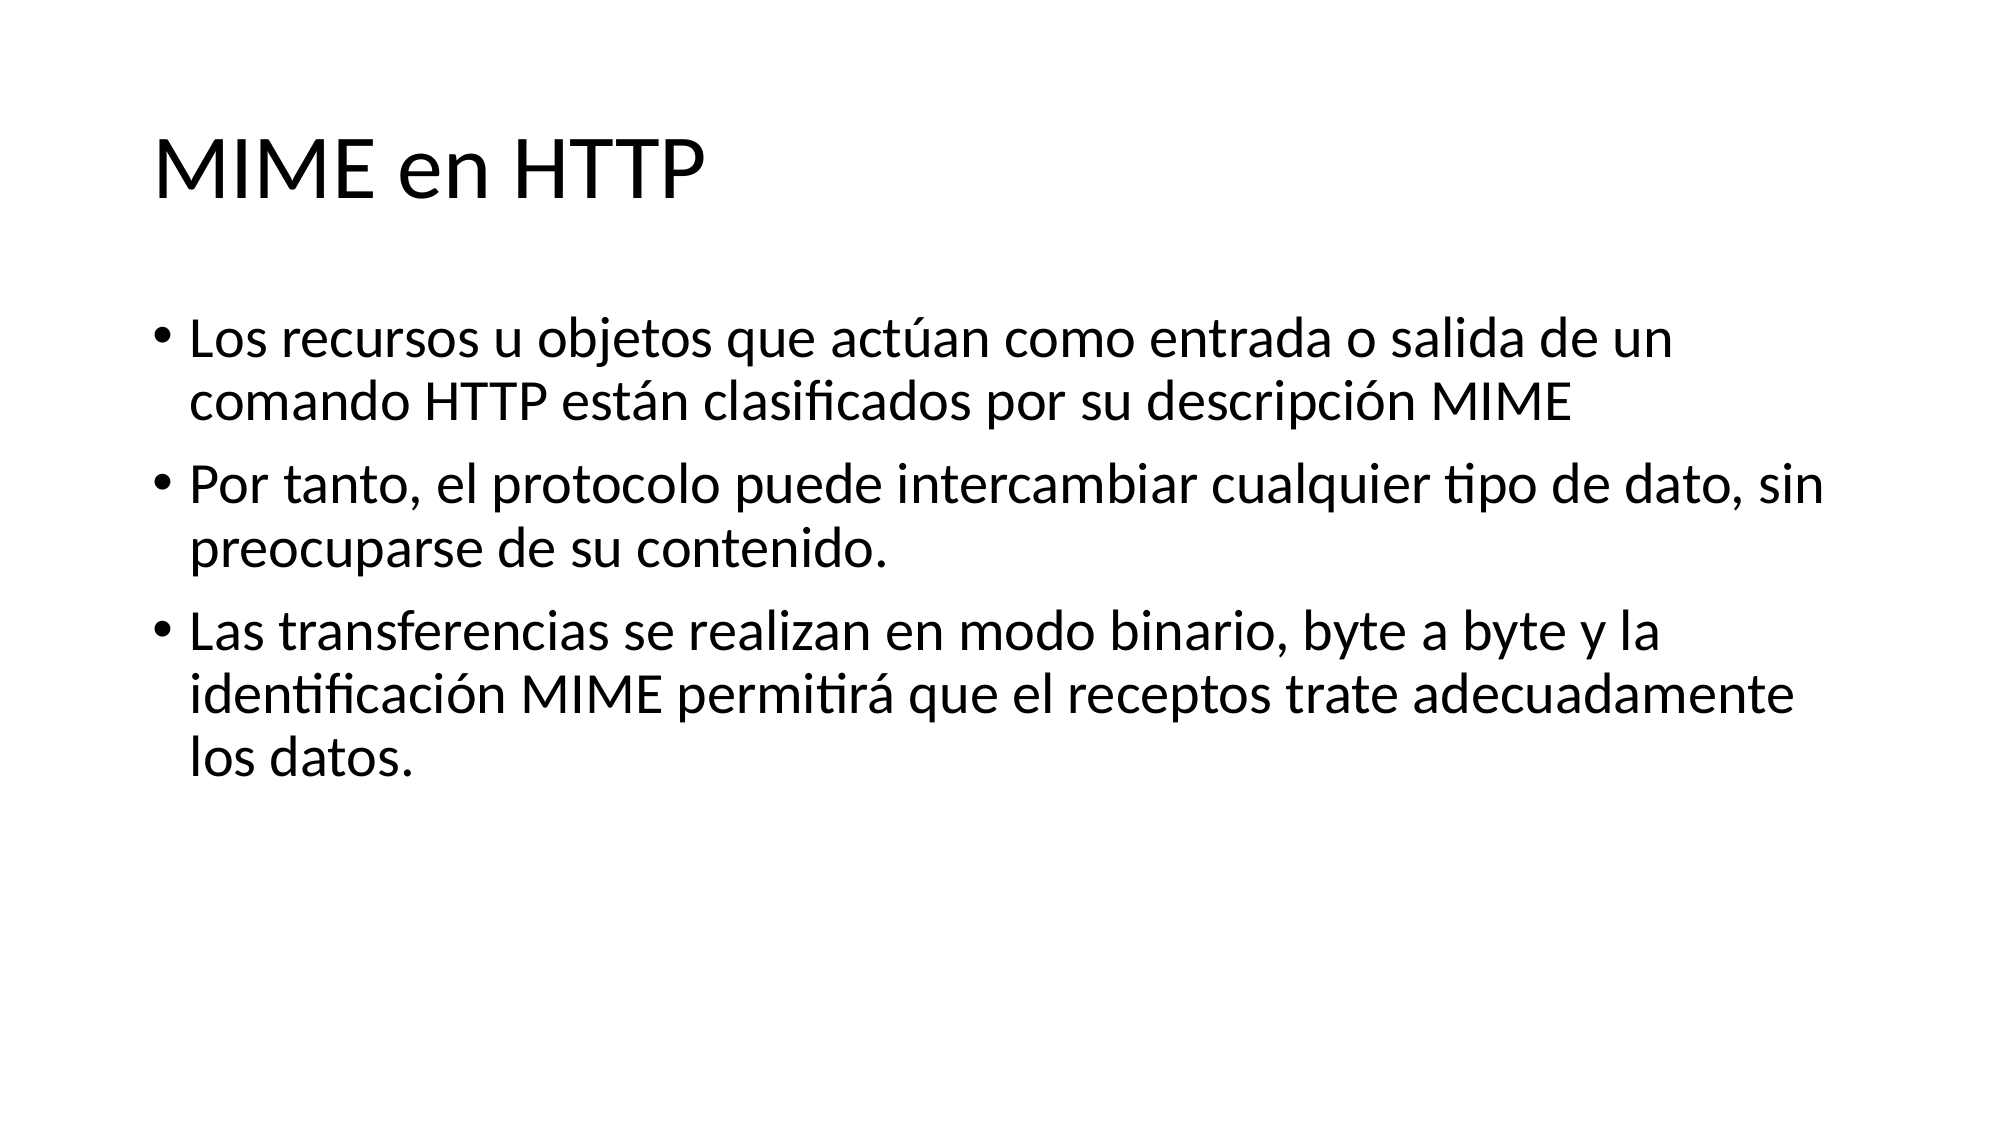

# MIME en HTTP
Los recursos u objetos que actúan como entrada o salida de un comando HTTP están clasificados por su descripción MIME
Por tanto, el protocolo puede intercambiar cualquier tipo de dato, sin preocuparse de su contenido.
Las transferencias se realizan en modo binario, byte a byte y la identificación MIME permitirá que el receptos trate adecuadamente los datos.